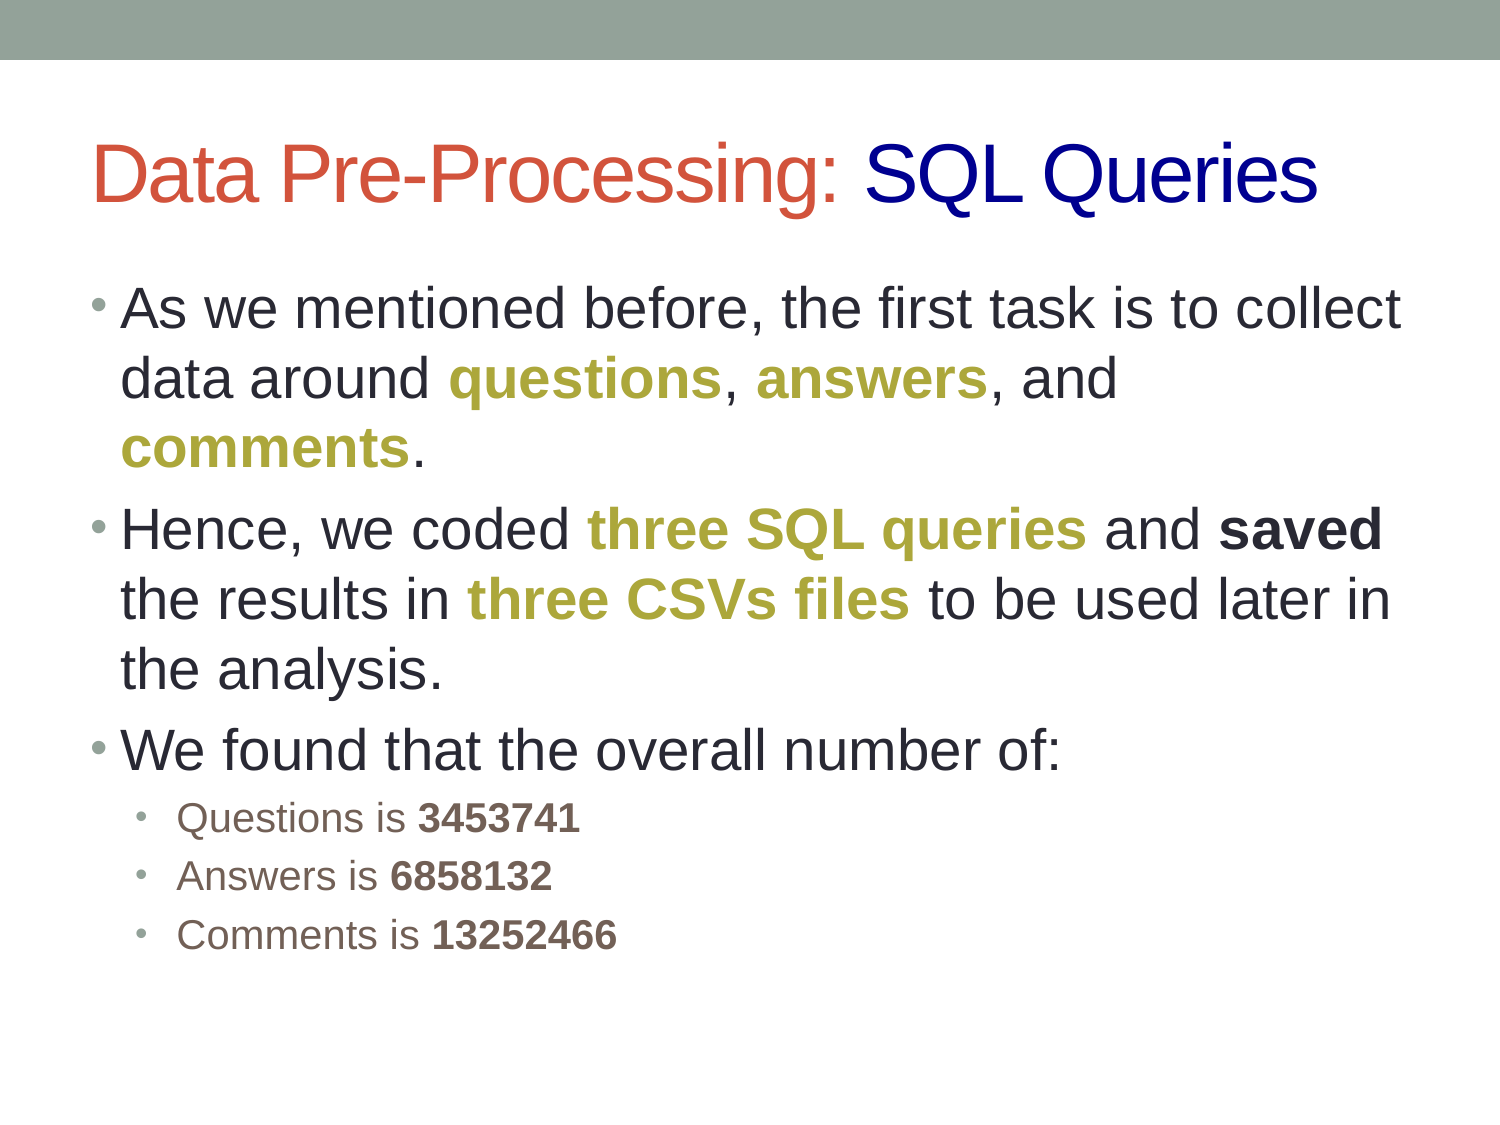

# Data Pre-Processing: SQL Queries
As we mentioned before, the first task is to collect data around questions, answers, and comments.
Hence, we coded three SQL queries and saved the results in three CSVs files to be used later in the analysis.
We found that the overall number of:
 Questions is 3453741
 Answers is 6858132
 Comments is 13252466